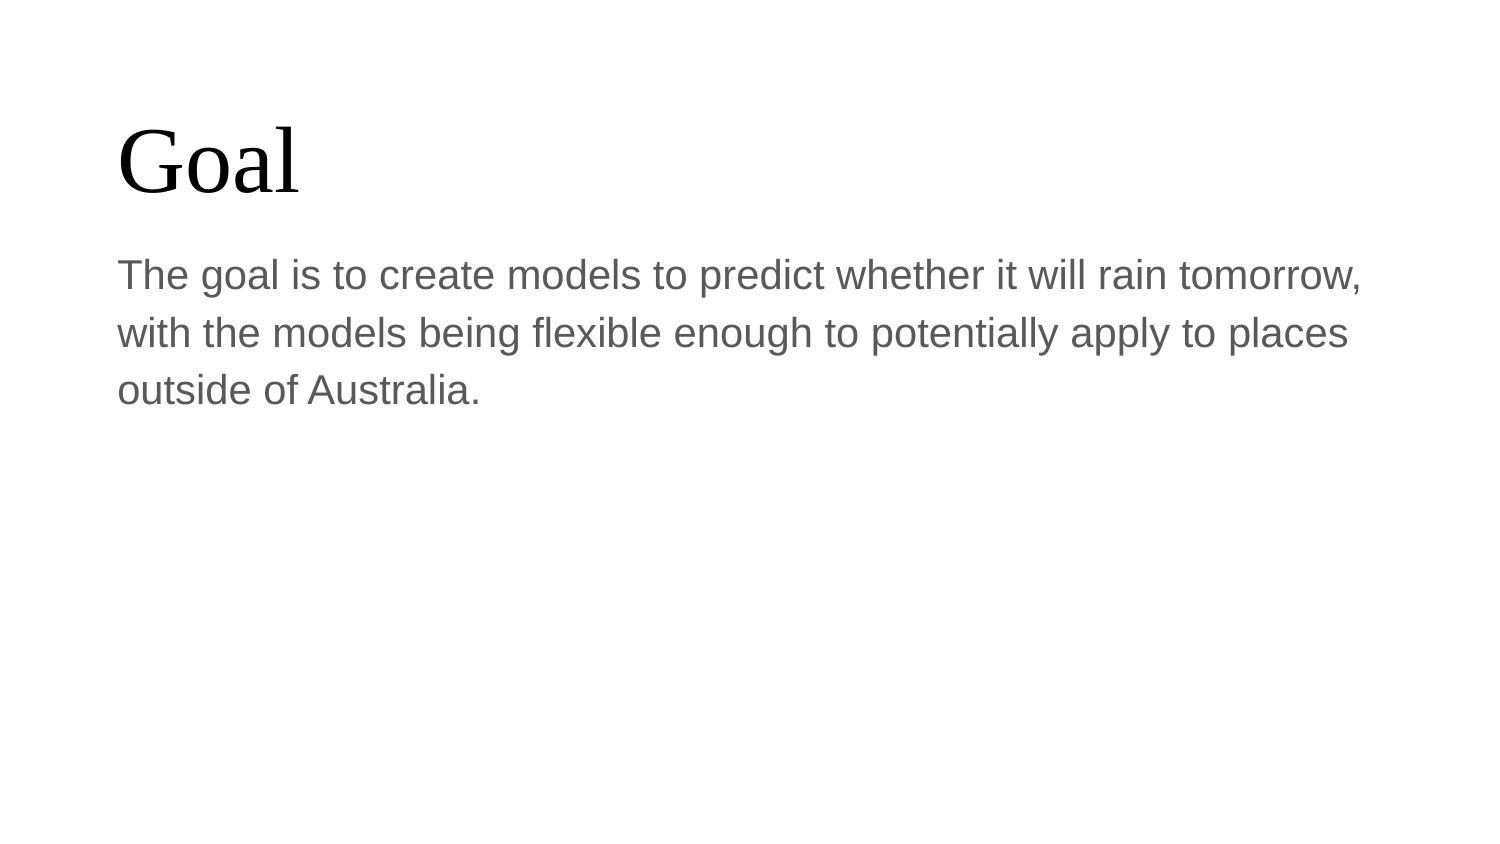

# Goal
The goal is to create models to predict whether it will rain tomorrow, with the models being flexible enough to potentially apply to places outside of Australia.